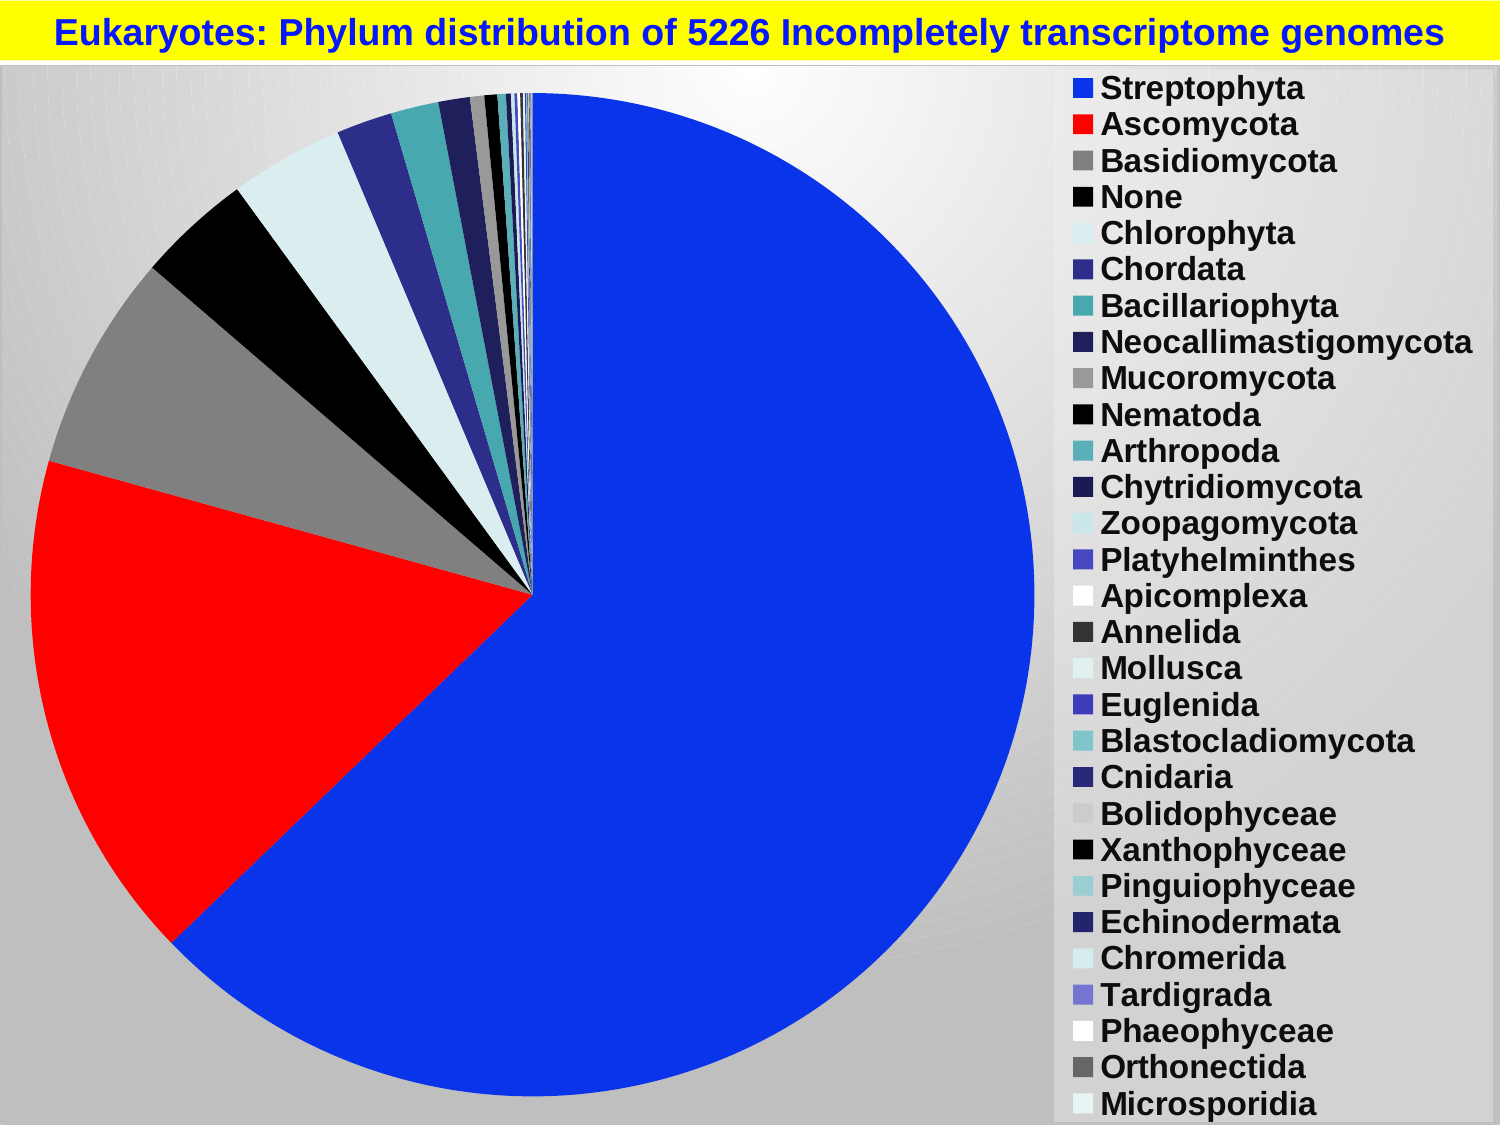

Eukaryotes: Phylum distribution of 5226 Incompletely transcriptome genomes

### Chart

| Category | Nb |
|---|---|
| Streptophyta | 8301.0 |
| Ascomycota | 2183.0 |
| Basidiomycota | 926.0 |
| None | 486.0 |
| Chlorophyta | 485.0 |
| Chordata | 238.0 |
| Bacillariophyta | 203.0 |
| Neocallimastigomycota | 134.0 |
| Mucoromycota | 61.0 |
| Nematoda | 55.0 |
| Arthropoda | 36.0 |
| Chytridiomycota | 21.0 |
| Zoopagomycota | 15.0 |
| Platyhelminthes | 12.0 |
| Apicomplexa | 12.0 |
| Annelida | 11.0 |
| Mollusca | 9.0 |
| Euglenida | 5.0 |
| Blastocladiomycota | 5.0 |
| Cnidaria | 4.0 |
| Bolidophyceae | 4.0 |
| Xanthophyceae | 2.0 |
| Pinguiophyceae | 2.0 |
| Echinodermata | 2.0 |
| Chromerida | 2.0 |
| Tardigrada | 1.0 |
| Phaeophyceae | 1.0 |
| Orthonectida | 1.0 |
| Microsporidia | 1.0 |
| Haplosporidia | 1.0 |
| Chaetognatha | 1.0 |